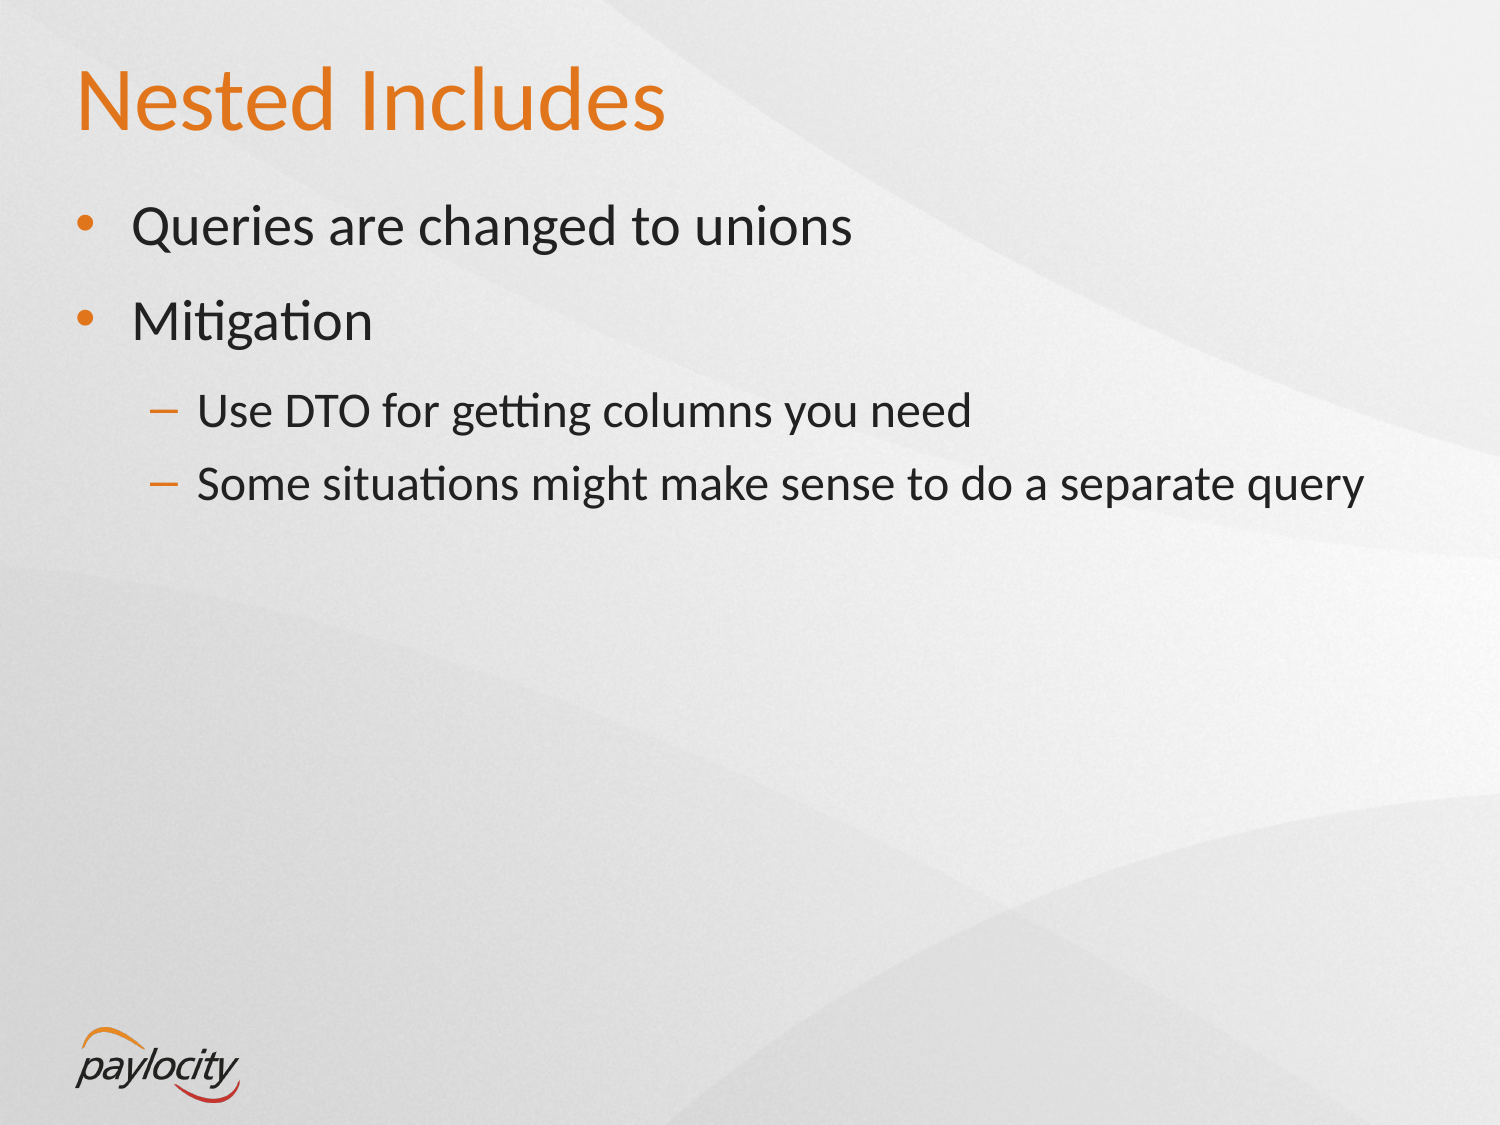

# Nested Includes
Queries are changed to unions
Mitigation
Use DTO for getting columns you need
Some situations might make sense to do a separate query